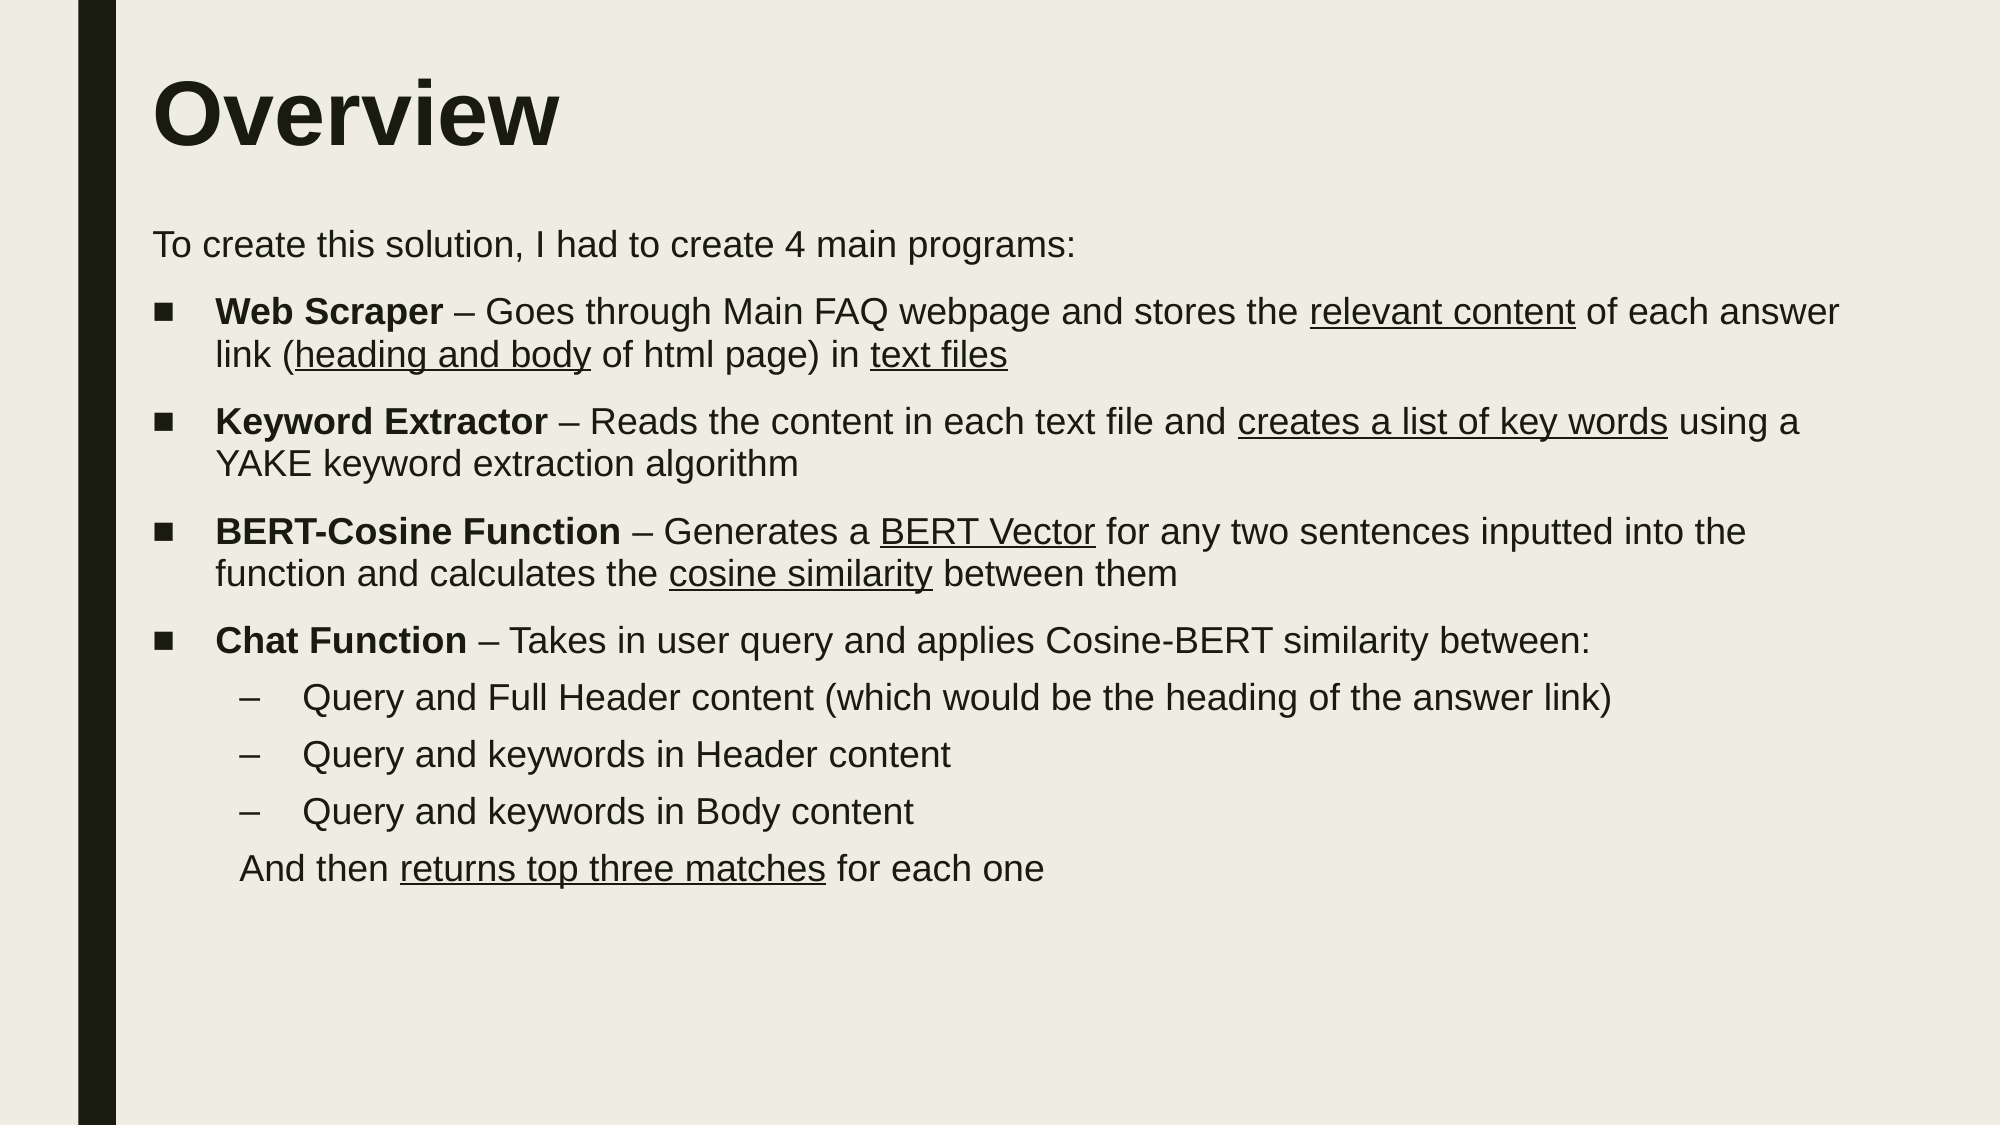

# Overview
To create this solution, I had to create 4 main programs:
Web Scraper – Goes through Main FAQ webpage and stores the relevant content of each answer link (heading and body of html page) in text files
Keyword Extractor – Reads the content in each text file and creates a list of key words using a YAKE keyword extraction algorithm
BERT-Cosine Function – Generates a BERT Vector for any two sentences inputted into the function and calculates the cosine similarity between them
Chat Function – Takes in user query and applies Cosine-BERT similarity between:
Query and Full Header content (which would be the heading of the answer link)
Query and keywords in Header content
Query and keywords in Body content
And then returns top three matches for each one